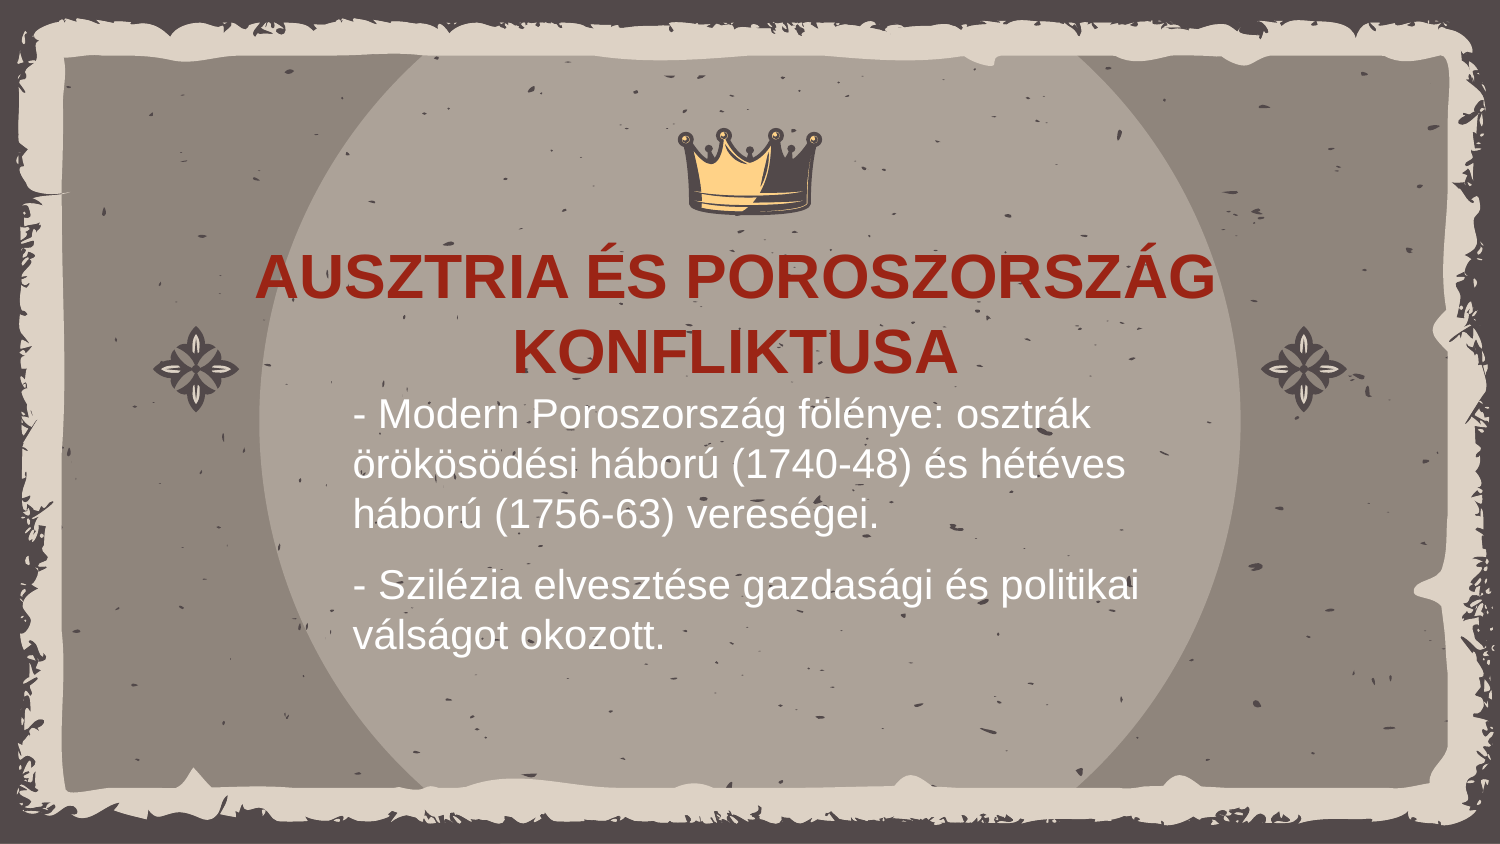

# AUSZTRIA ÉS POROSZORSZÁG KONFLIKTUSA

- Modern Poroszország fölénye: osztrák örökösödési háború (1740-48) és hétéves háború (1756-63) vereségei.
- Szilézia elvesztése gazdasági és politikai válságot okozott.